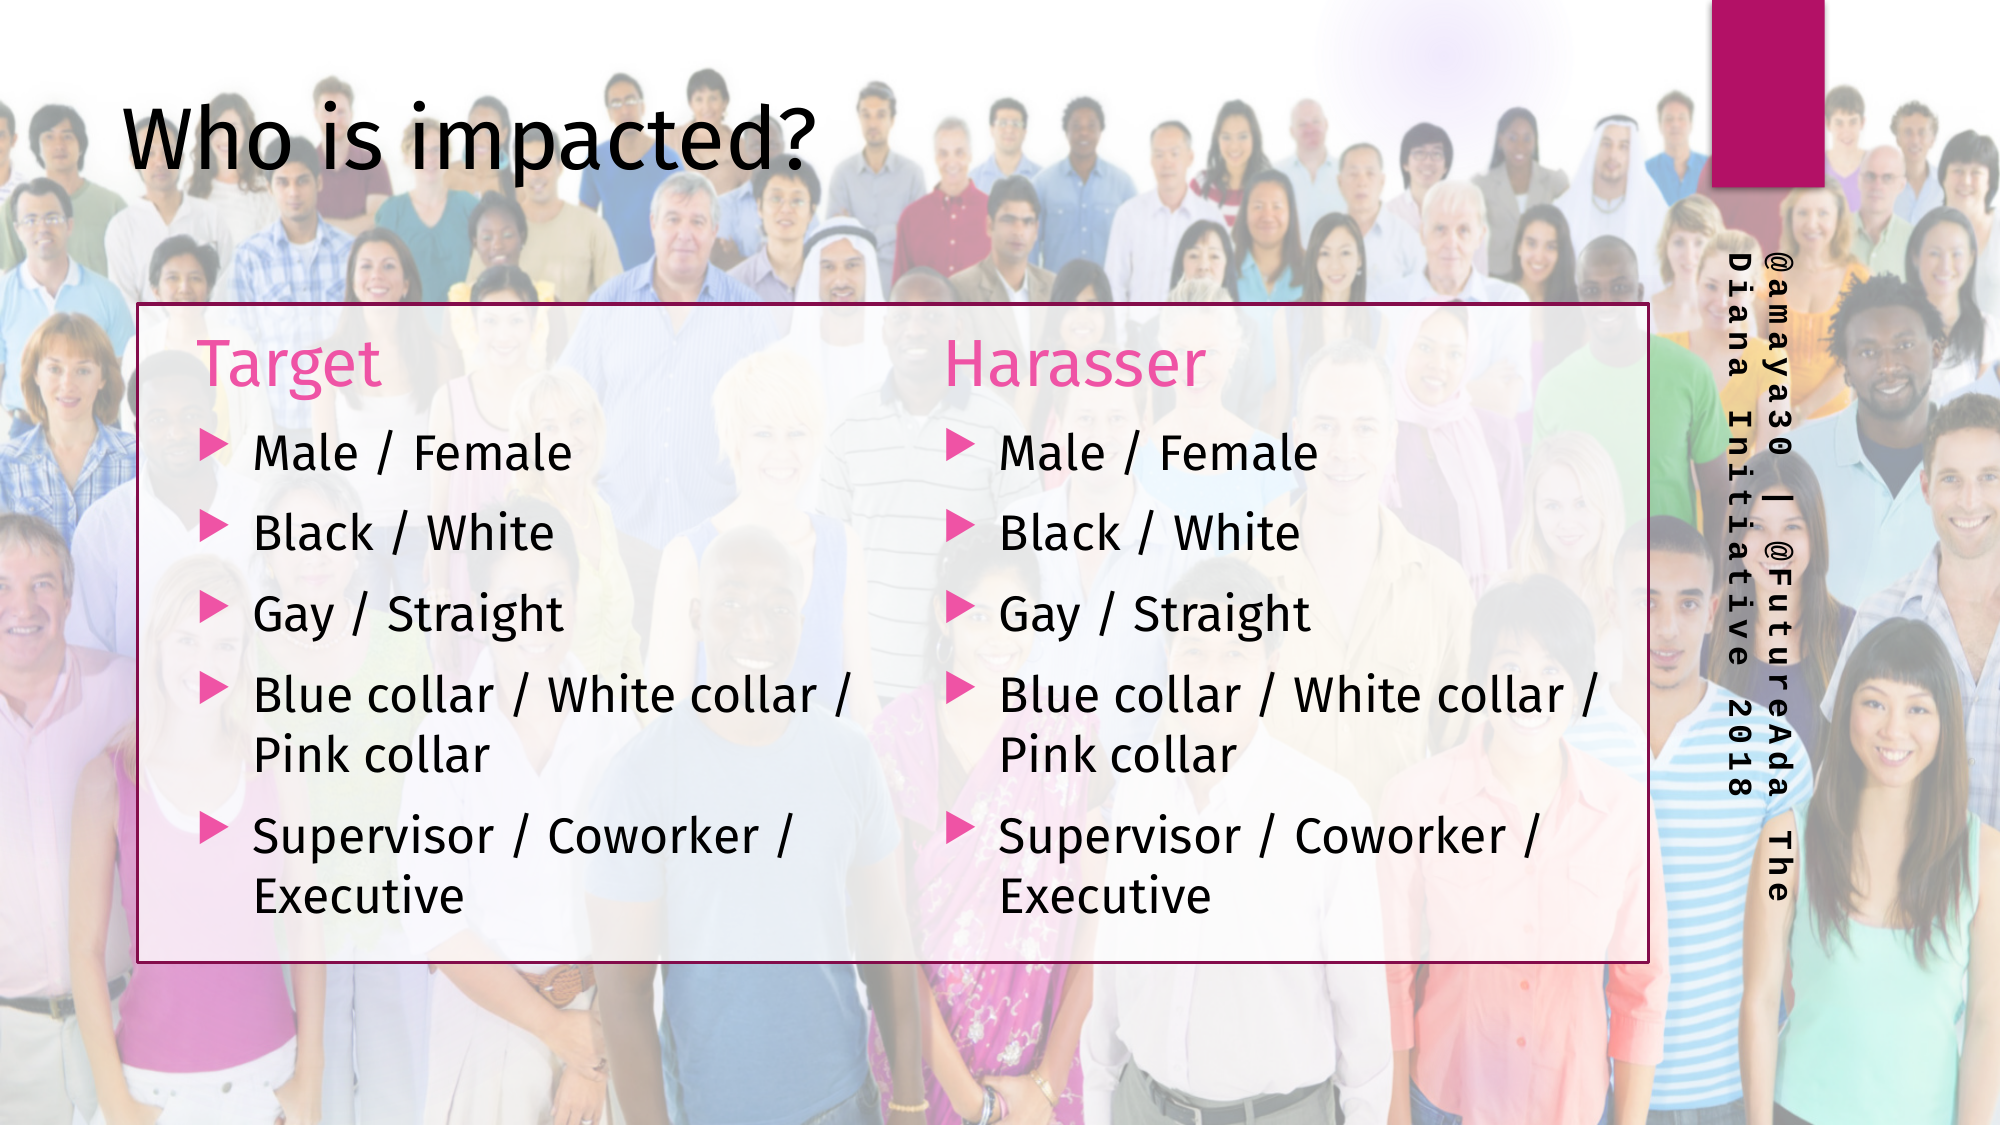

# Who is impacted?

Target
Harasser
Male / Female
Black / White
Gay / Straight
Blue collar / White collar / Pink collar
Supervisor / Coworker / Executive
Male / Female
Black / White
Gay / Straight
Blue collar / White collar / Pink collar
Supervisor / Coworker / Executive
@amaya30 | @FutureAda The Diana Initiative 2018